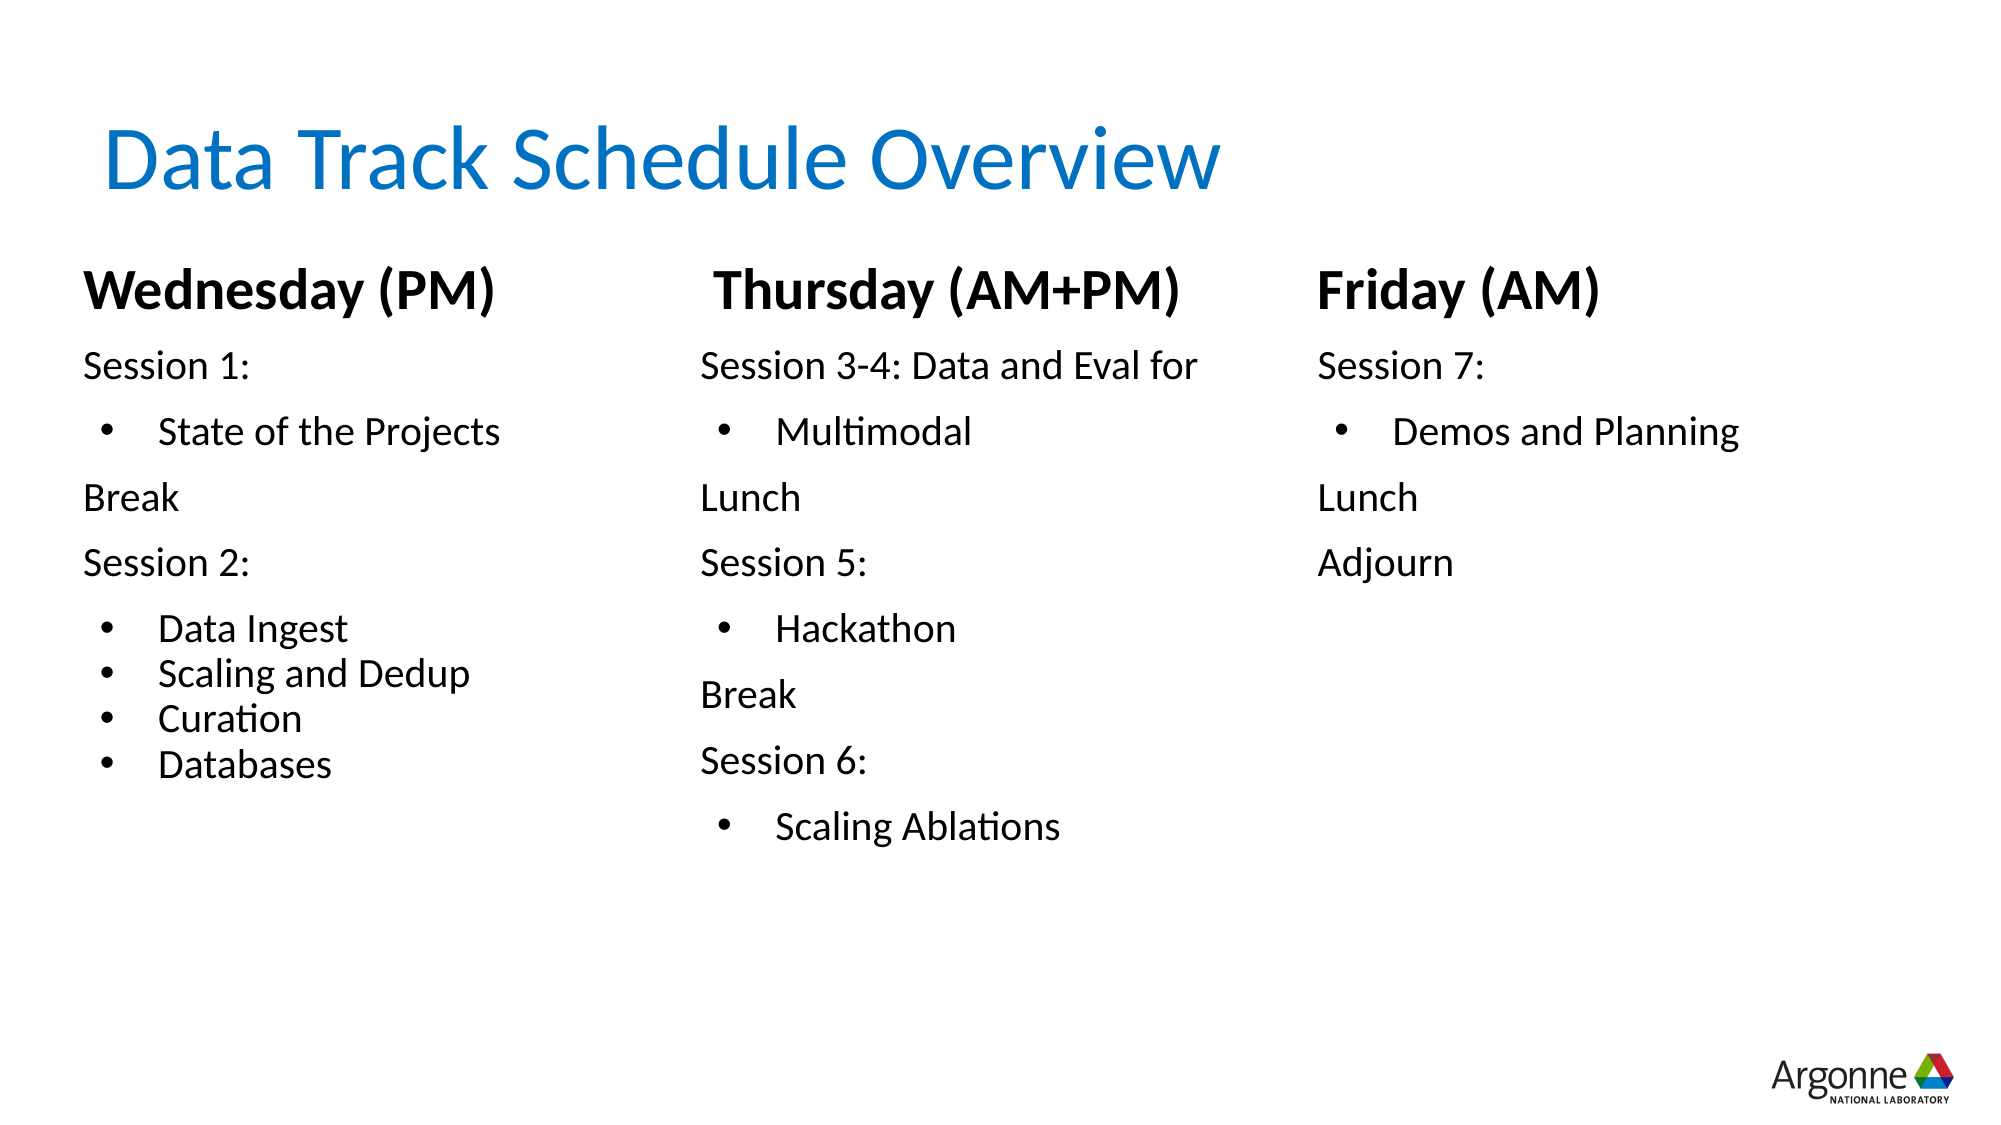

# Data Track Schedule Overview
Wednesday (PM)
Session 1:
State of the Projects
Break
Session 2:
Data Ingest
Scaling and Dedup
Curation
Databases

 Thursday (AM+PM)
Session 3-4: Data and Eval for
Multimodal
Lunch
Session 5:
Hackathon
Break
Session 6:
Scaling Ablations

Friday (AM)
Session 7:
Demos and Planning
Lunch
Adjourn